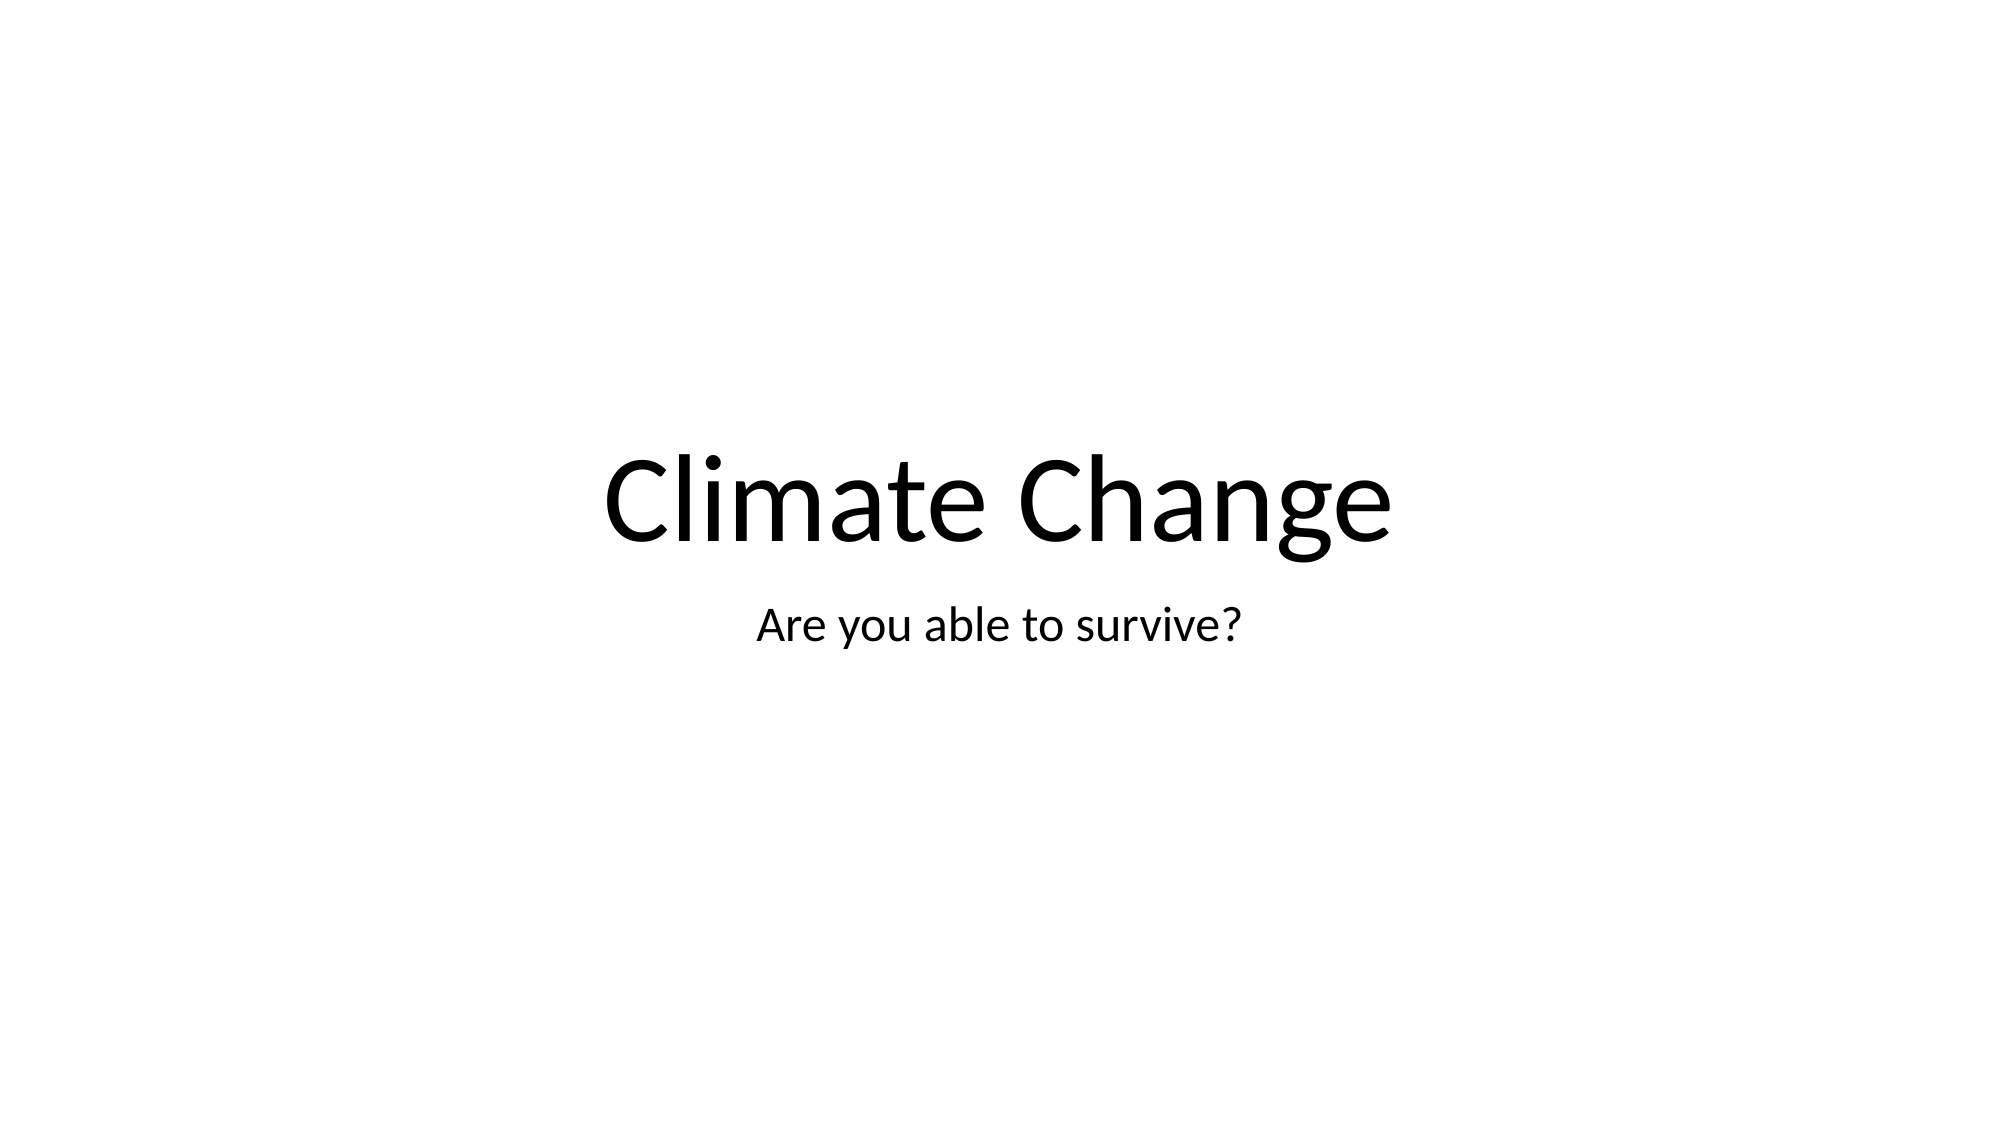

# Climate Change
Are you able to survive?